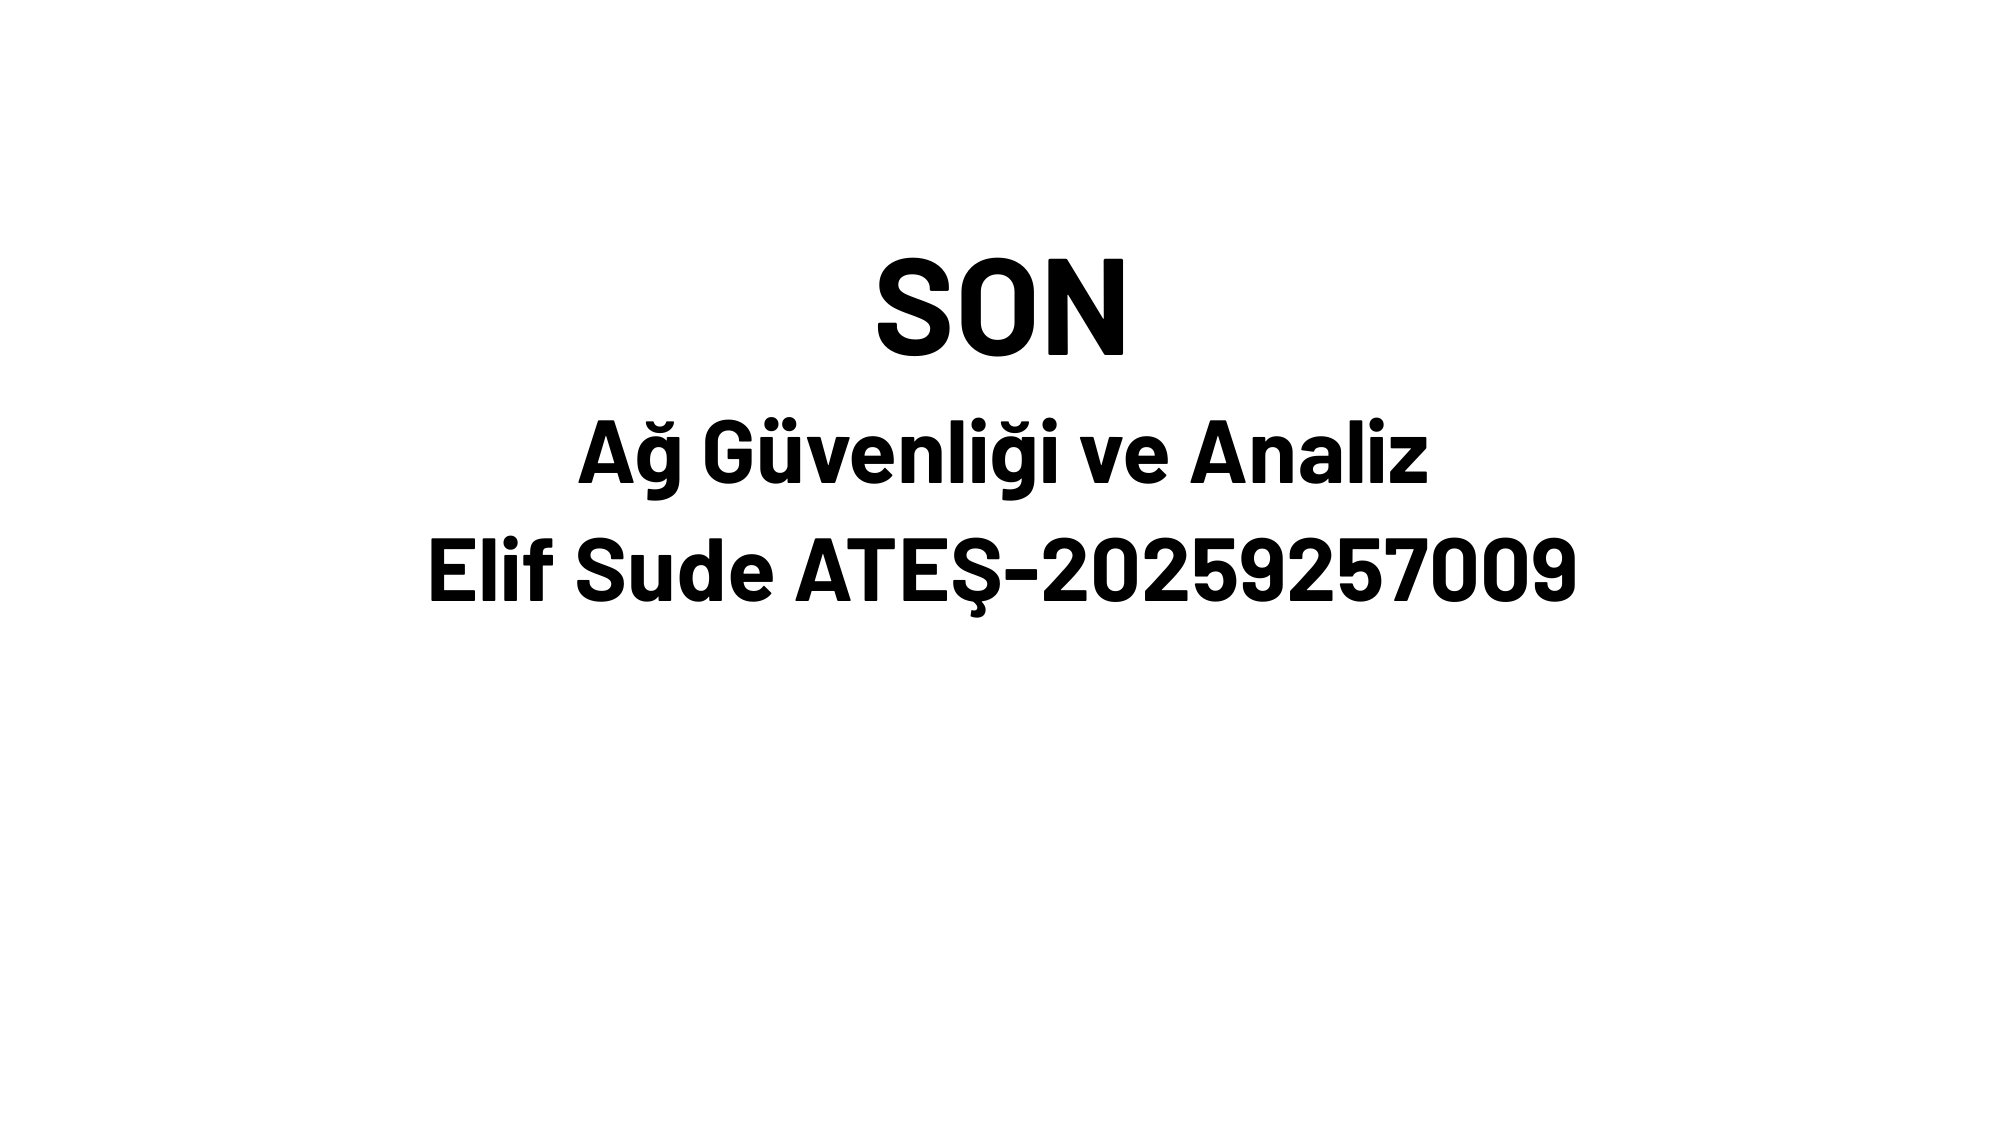

SON
Ağ Güvenliği ve Analiz
Elif Sude ATEŞ-20259257009